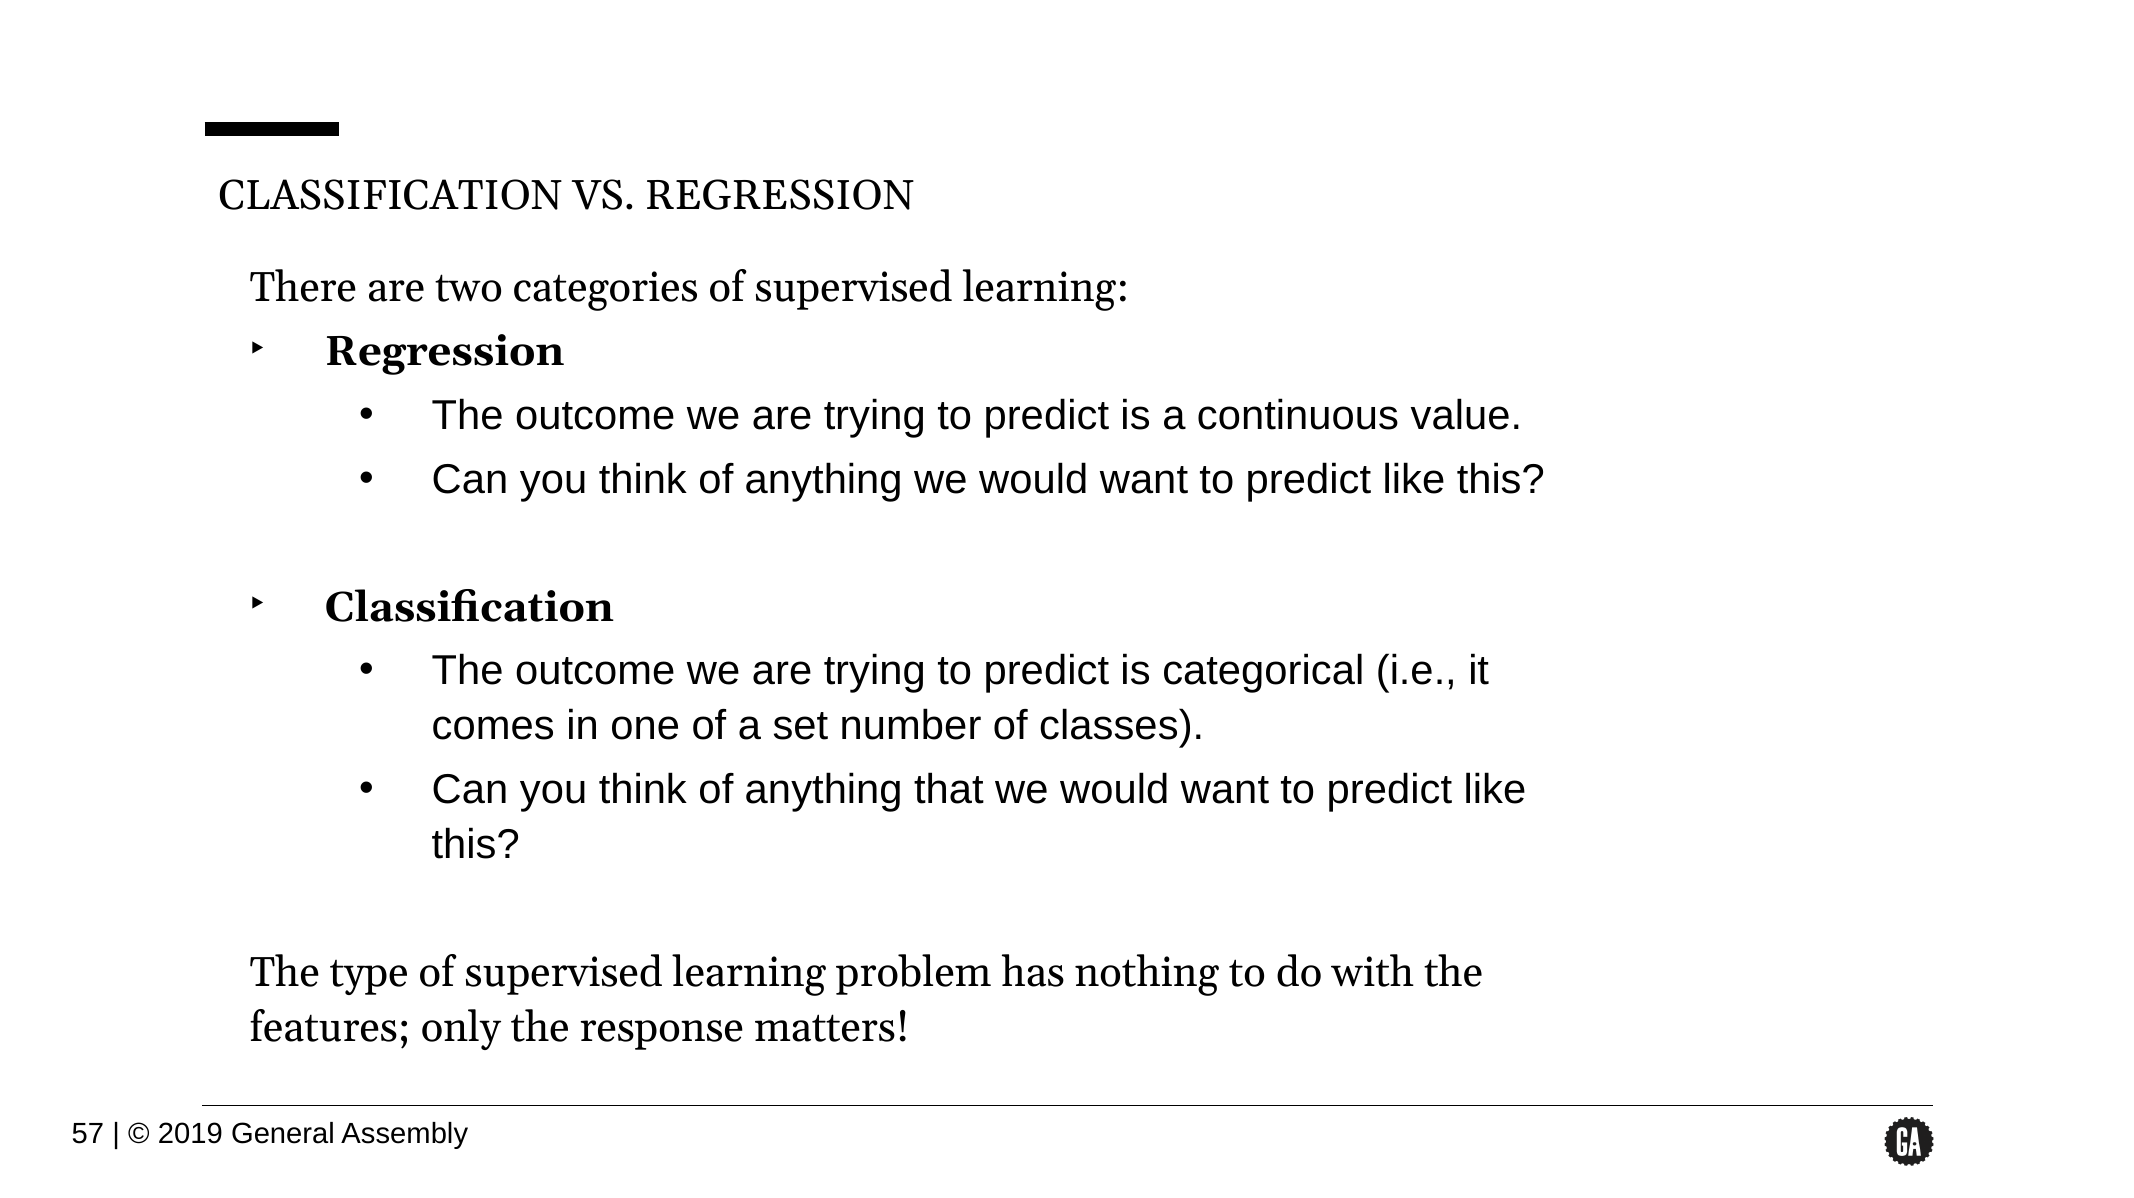

CLASSIFICATION VS. REGRESSION
There are two categories of supervised learning:
Regression
The outcome we are trying to predict is a continuous value.
Can you think of anything we would want to predict like this?

Classification
The outcome we are trying to predict is categorical (i.e., it comes in one of a set number of classes).
Can you think of anything that we would want to predict like this?

The type of supervised learning problem has nothing to do with the features; only the response matters!